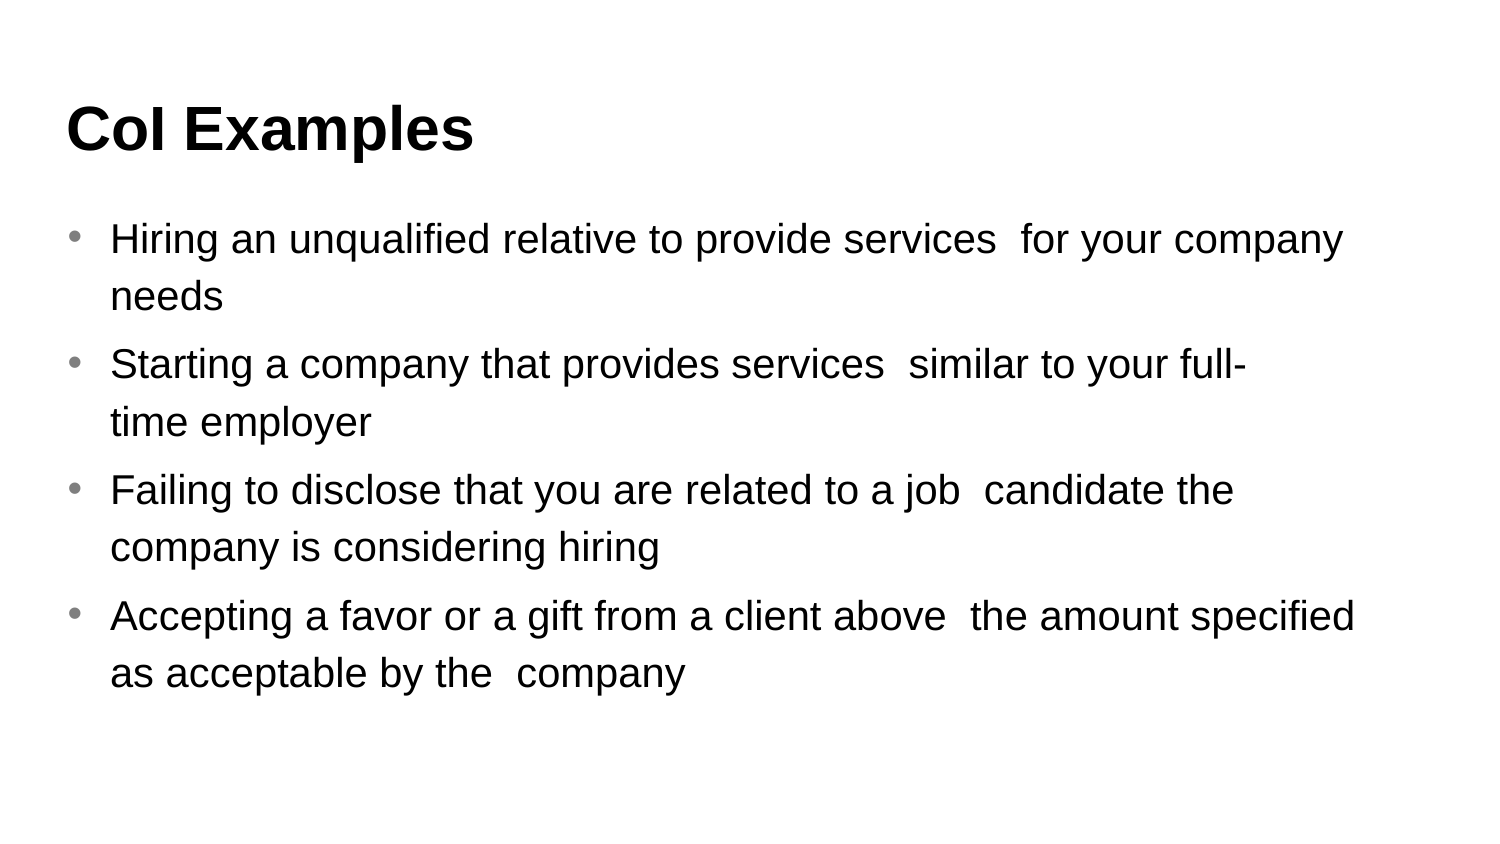

# CoI Examples
Hiring an unqualified relative to provide services  for your company needs
Starting a company that provides services  similar to your full-time employer
Failing to disclose that you are related to a job  candidate the company is considering hiring
Accepting a favor or a gift from a client above  the amount specified as acceptable by the  company

45